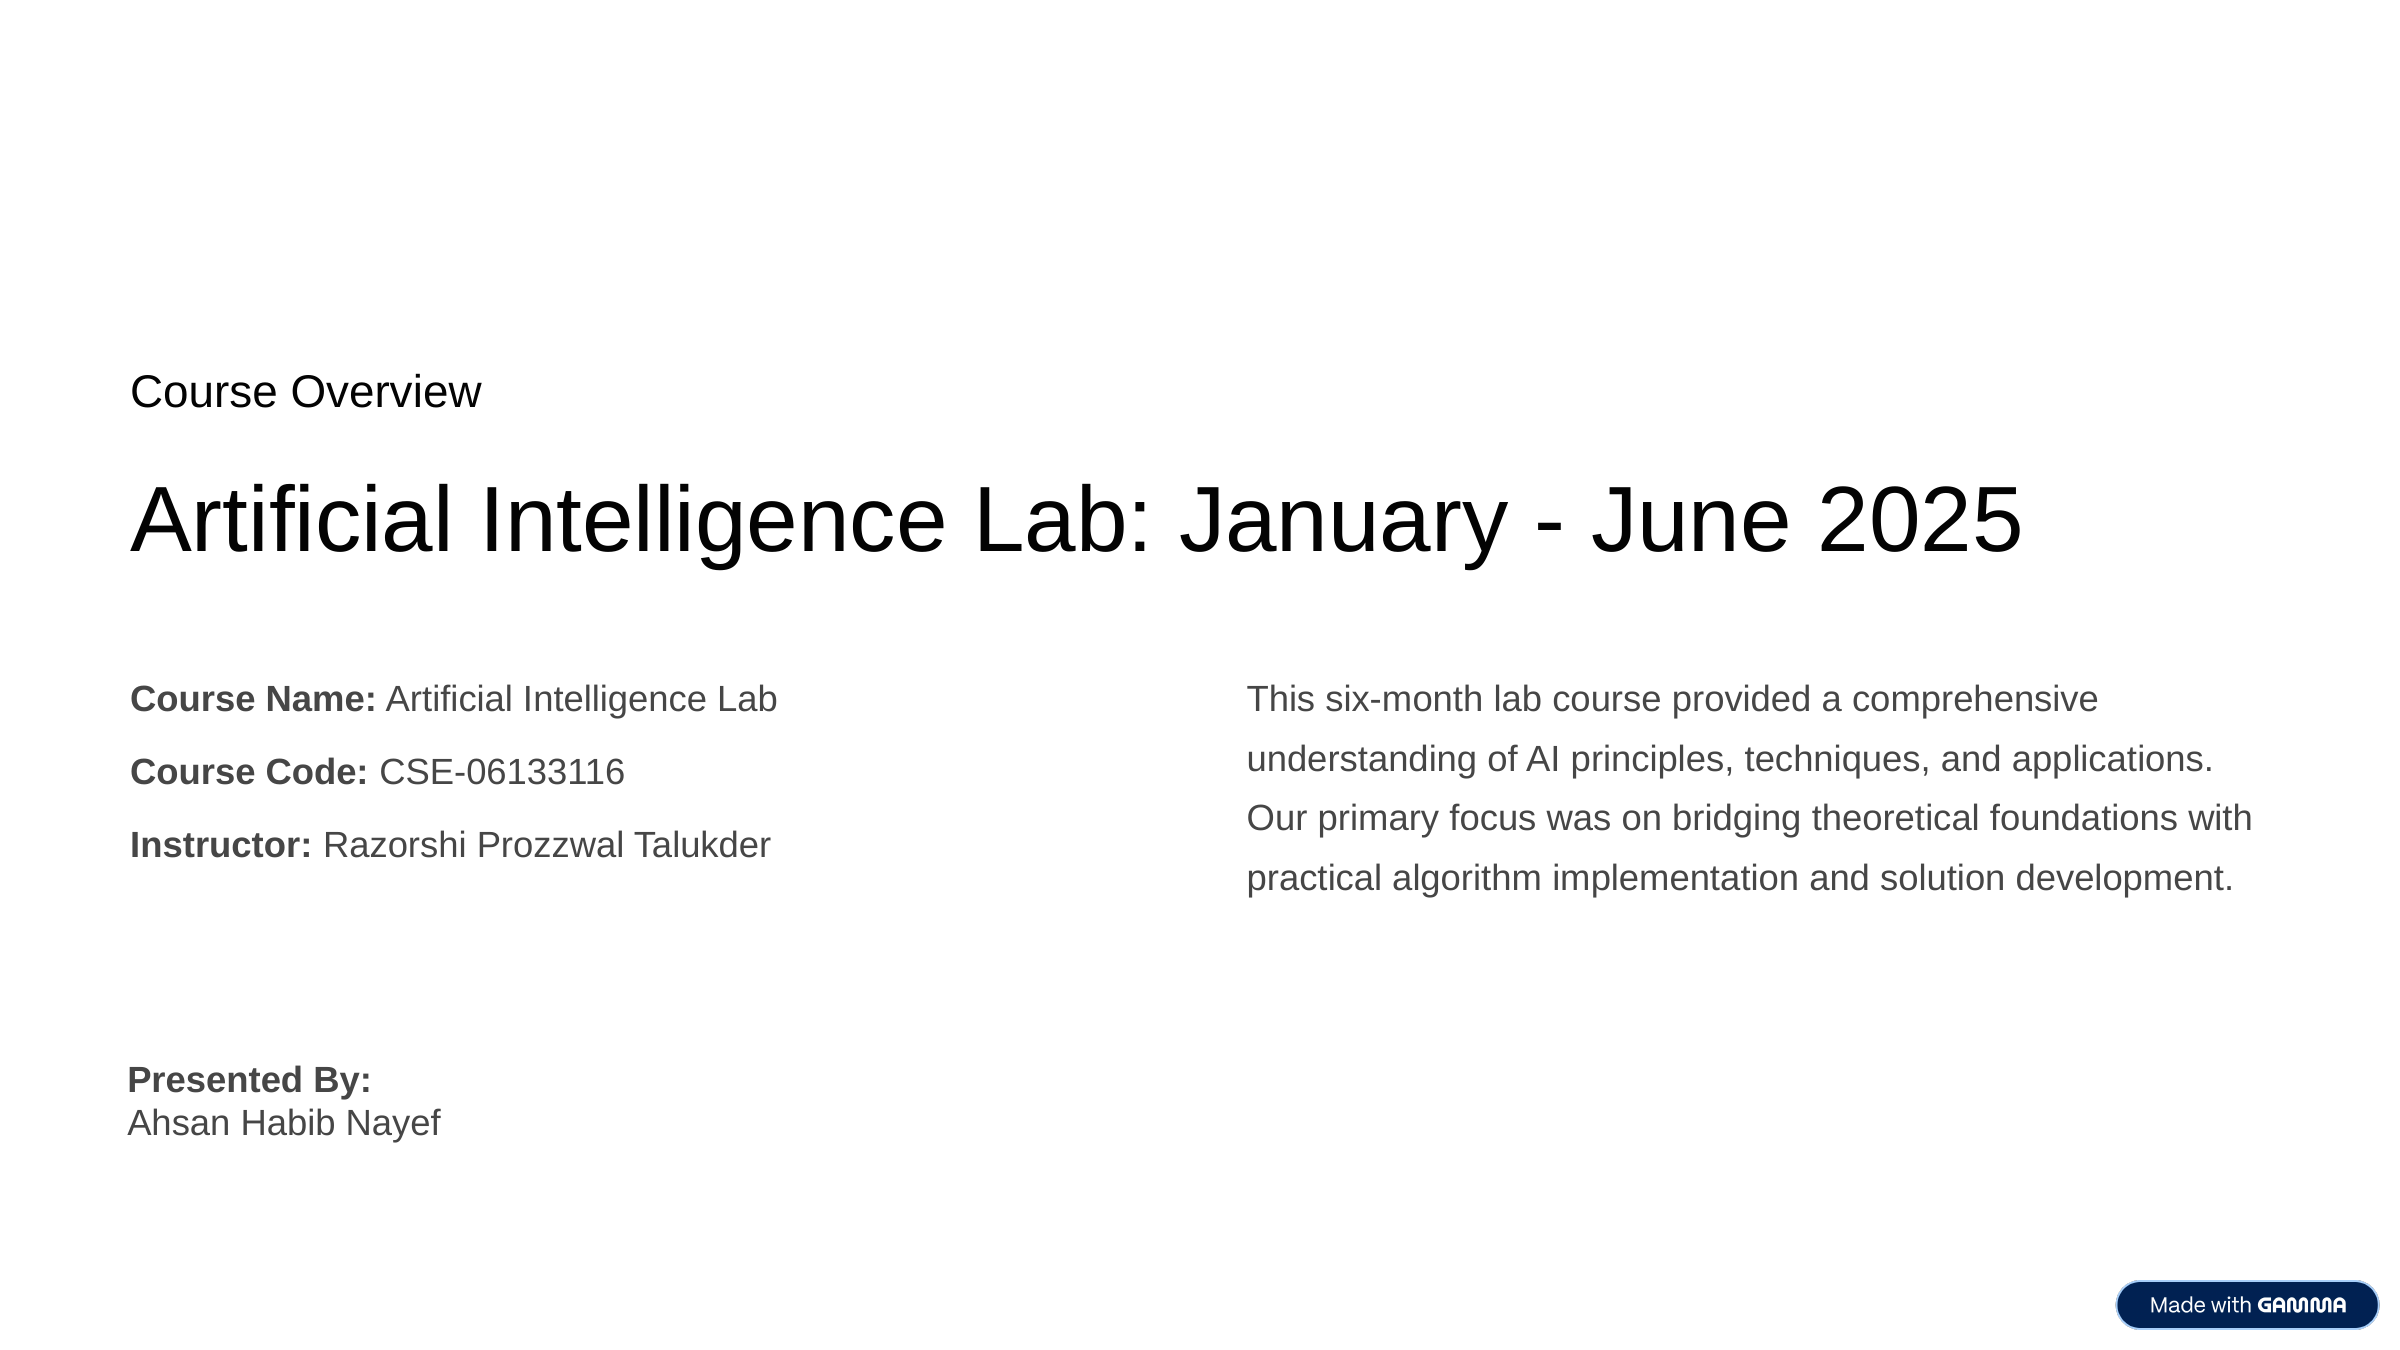

Course Overview
Artificial Intelligence Lab: January - June 2025
Course Name: Artificial Intelligence Lab
This six-month lab course provided a comprehensive understanding of AI principles, techniques, and applications. Our primary focus was on bridging theoretical foundations with practical algorithm implementation and solution development.
Course Code: CSE-06133116
Instructor: Razorshi Prozzwal Talukder
Presented By:
Ahsan Habib Nayef